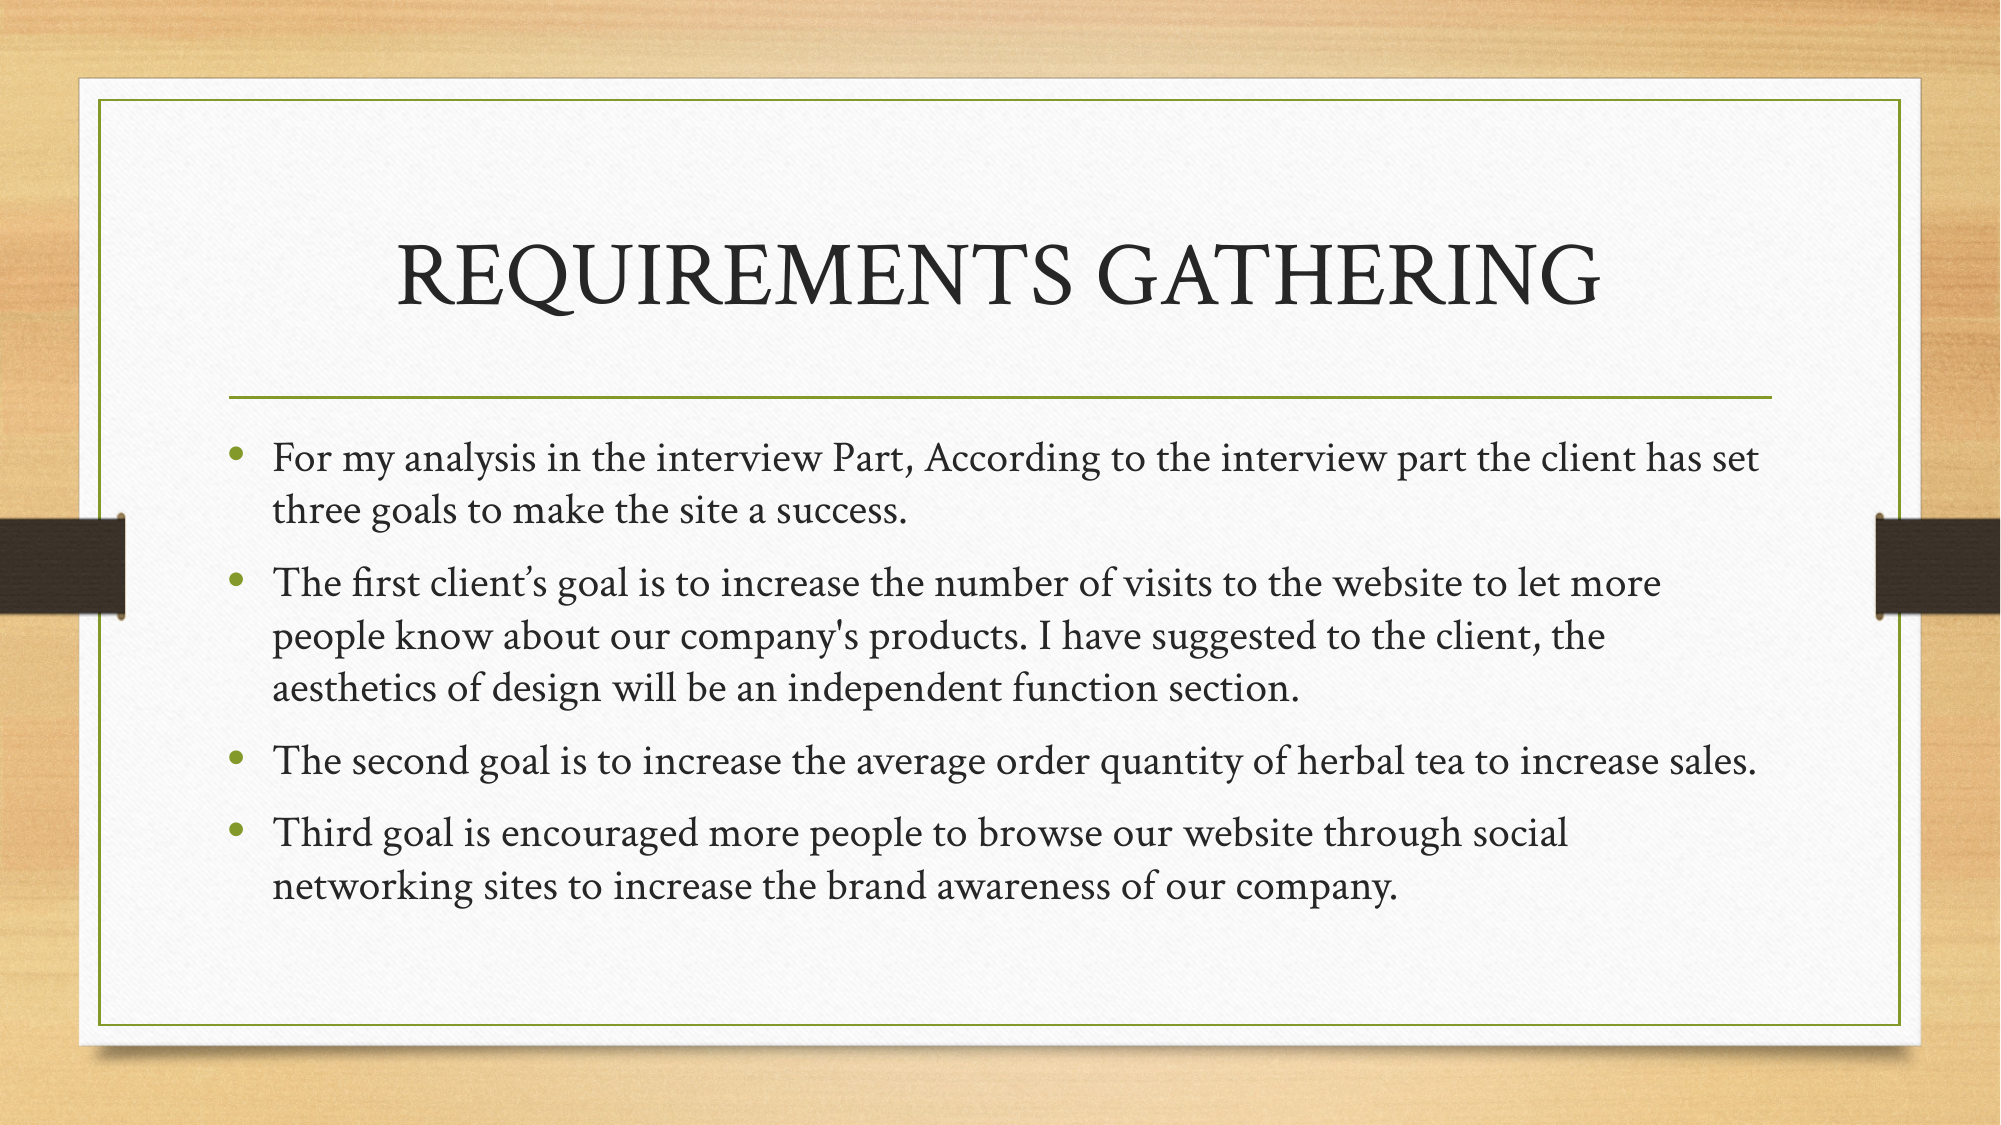

# REQUIREMENTS GATHERING
For my analysis in the interview Part, According to the interview part the client has set three goals to make the site a success.
The first client’s goal is to increase the number of visits to the website to let more people know about our company's products. I have suggested to the client, the aesthetics of design will be an independent function section.
The second goal is to increase the average order quantity of herbal tea to increase sales.
Third goal is encouraged more people to browse our website through social networking sites to increase the brand awareness of our company.